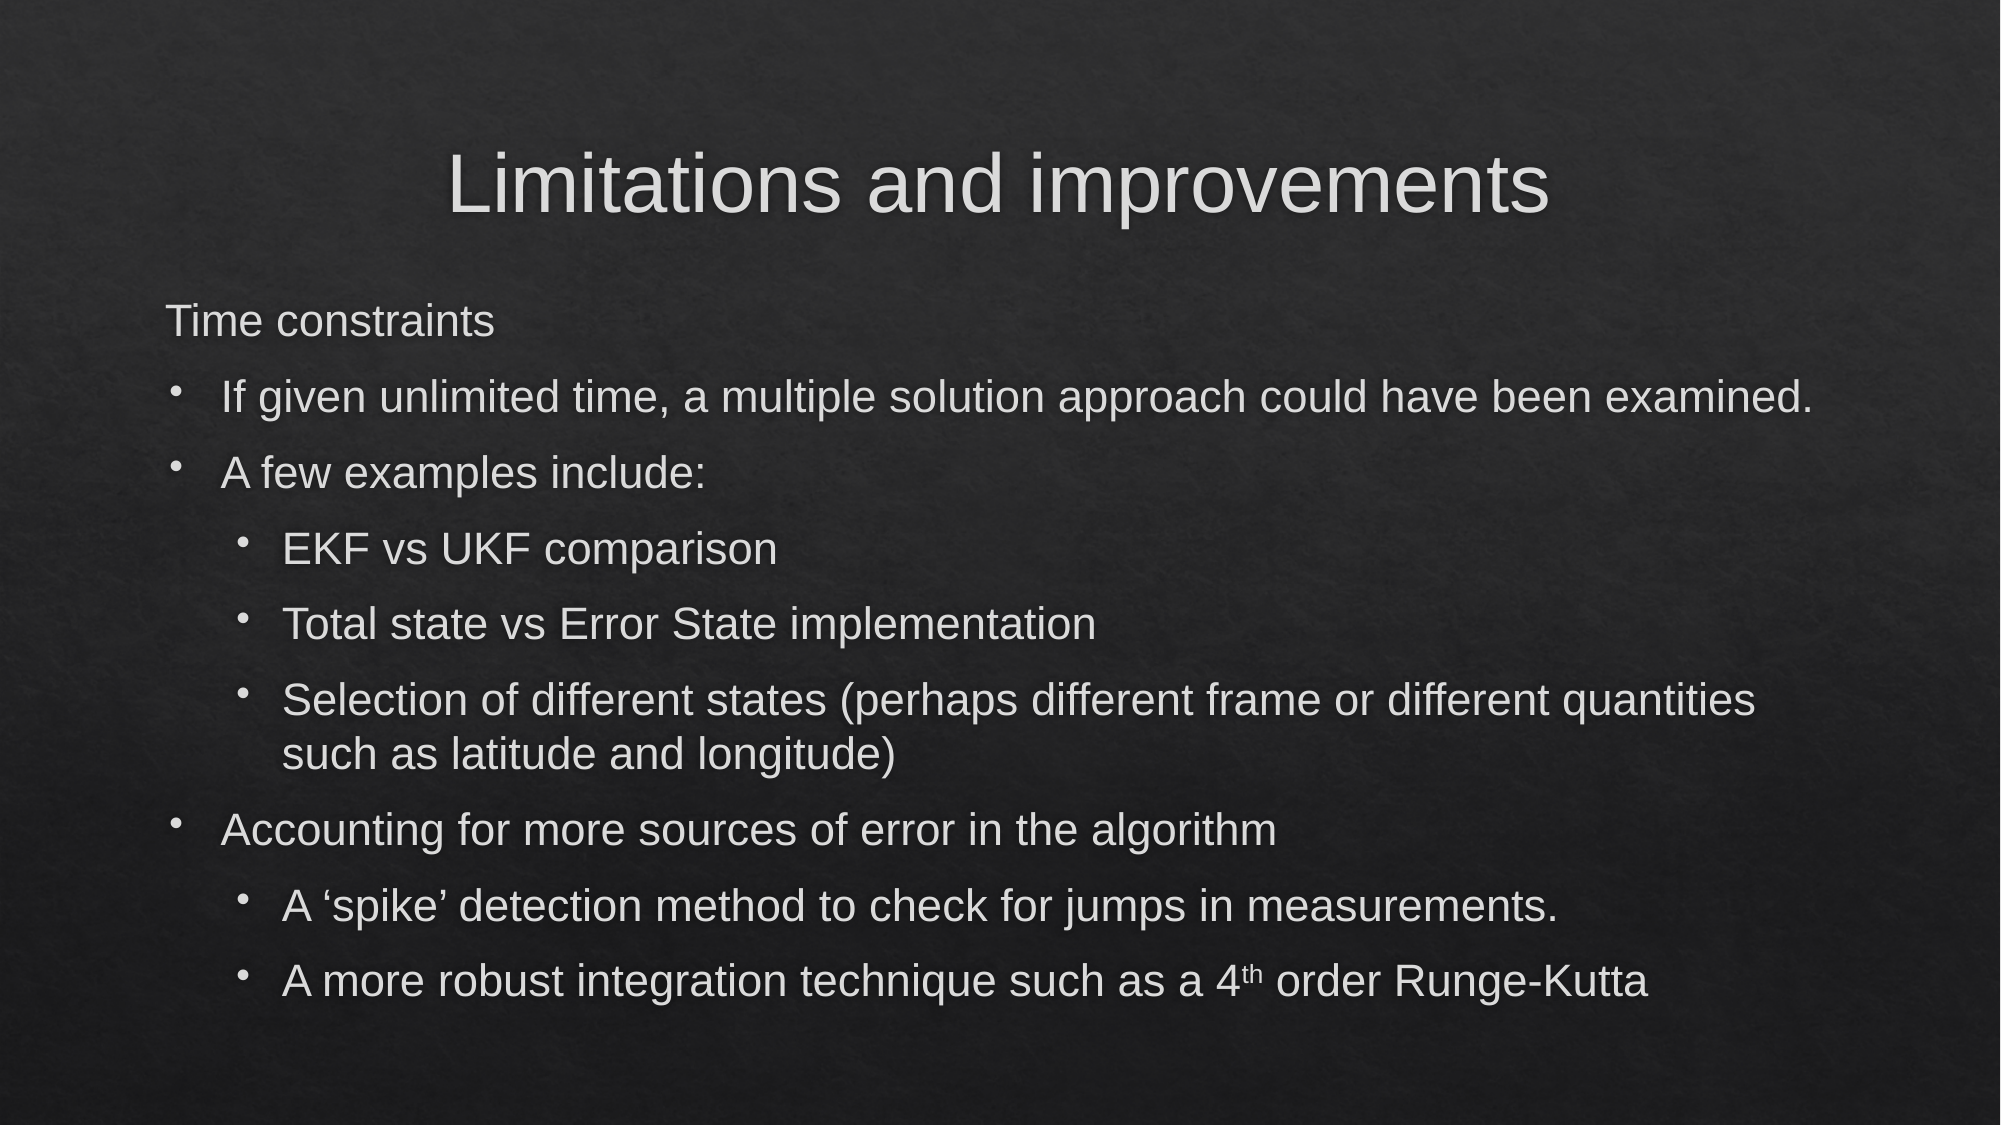

# Limitations and improvements
Time constraints
If given unlimited time, a multiple solution approach could have been examined.
A few examples include:
EKF vs UKF comparison
Total state vs Error State implementation
Selection of different states (perhaps different frame or different quantities such as latitude and longitude)
Accounting for more sources of error in the algorithm
A ‘spike’ detection method to check for jumps in measurements.
A more robust integration technique such as a 4th order Runge-Kutta